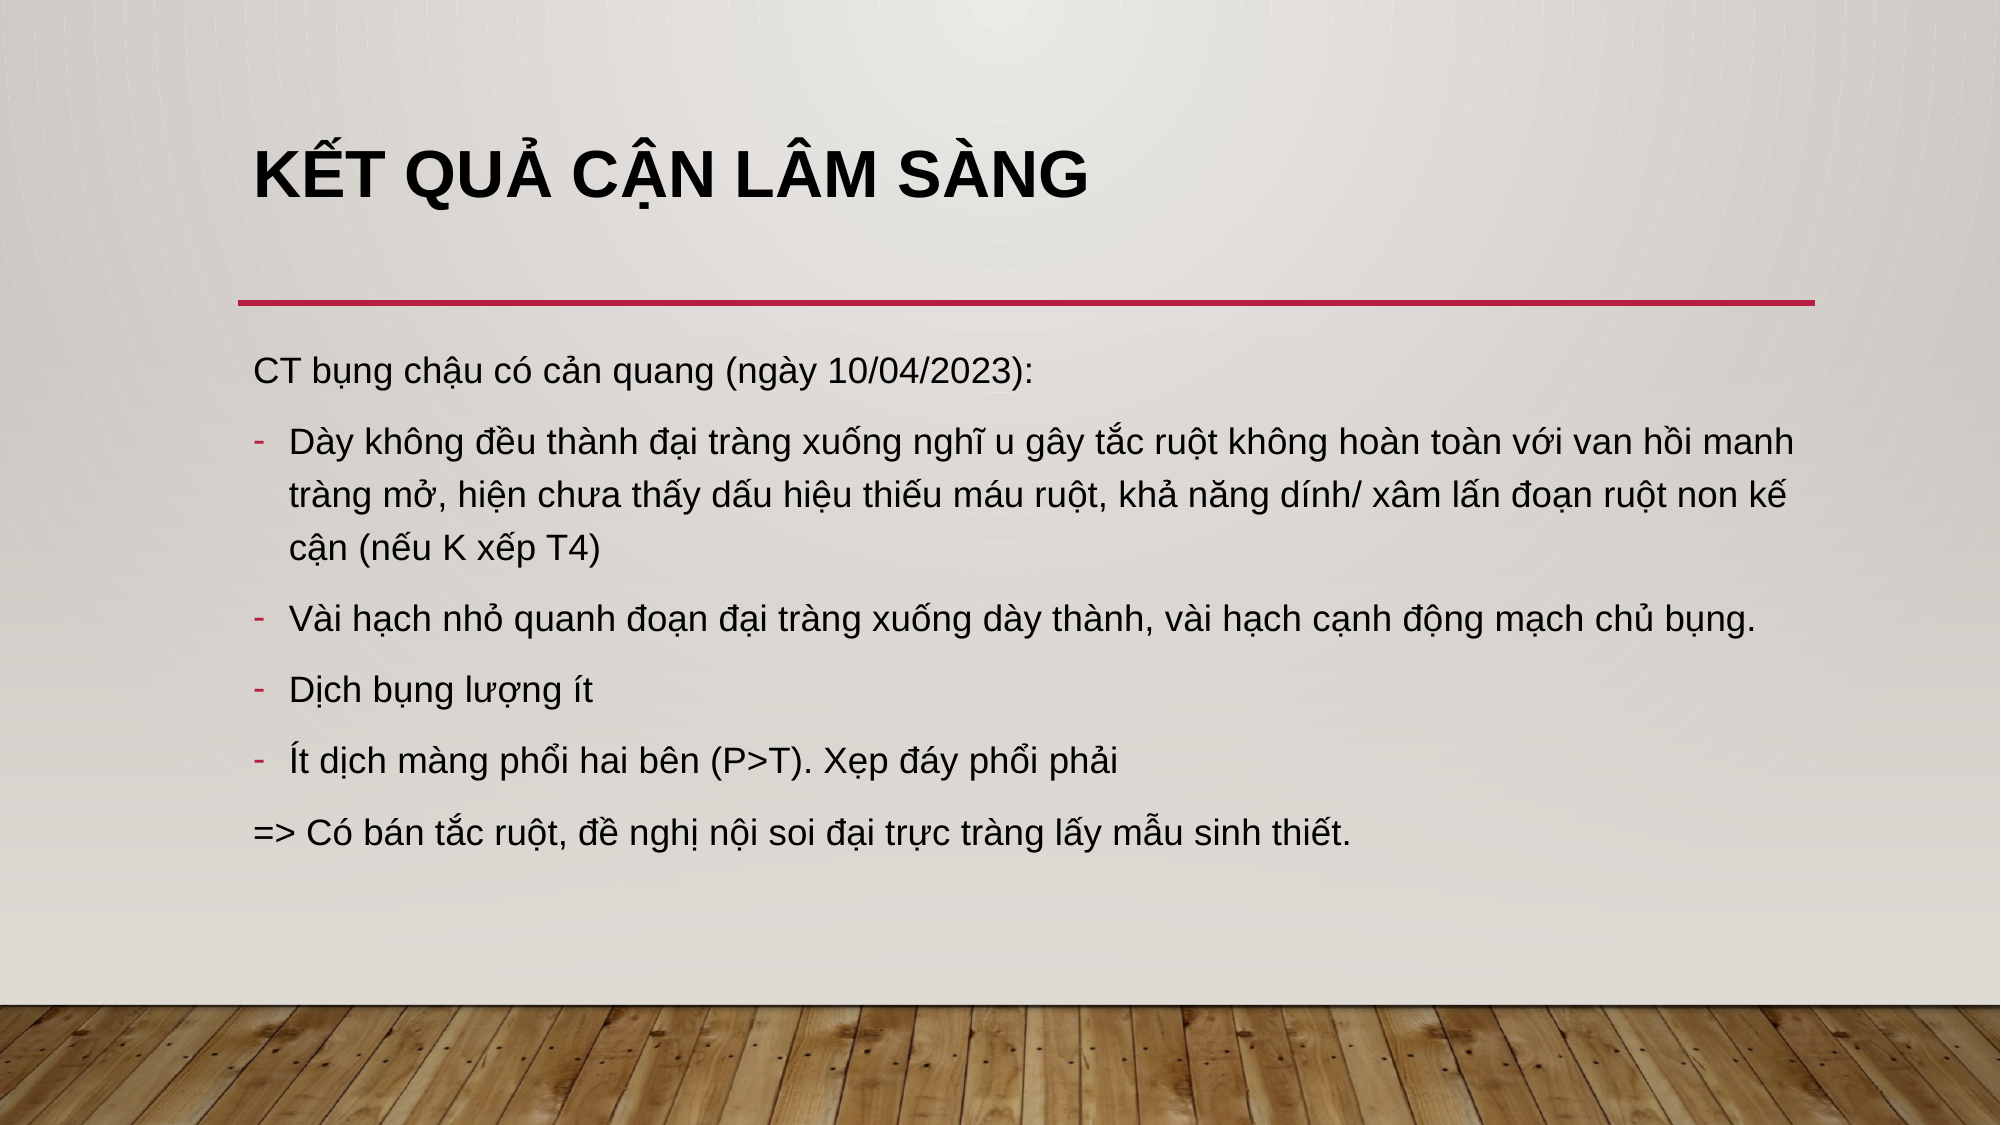

# Kết quả cận lâm sàng
CT bụng chậu có cản quang (ngày 10/04/2023):
Dày không đều thành đại tràng xuống nghĩ u gây tắc ruột không hoàn toàn với van hồi manh tràng mở, hiện chưa thấy dấu hiệu thiếu máu ruột, khả năng dính/ xâm lấn đoạn ruột non kế cận (nếu K xếp T4)
Vài hạch nhỏ quanh đoạn đại tràng xuống dày thành, vài hạch cạnh động mạch chủ bụng.
Dịch bụng lượng ít
Ít dịch màng phổi hai bên (P>T). Xẹp đáy phổi phải
=> Có bán tắc ruột, đề nghị nội soi đại trực tràng lấy mẫu sinh thiết.